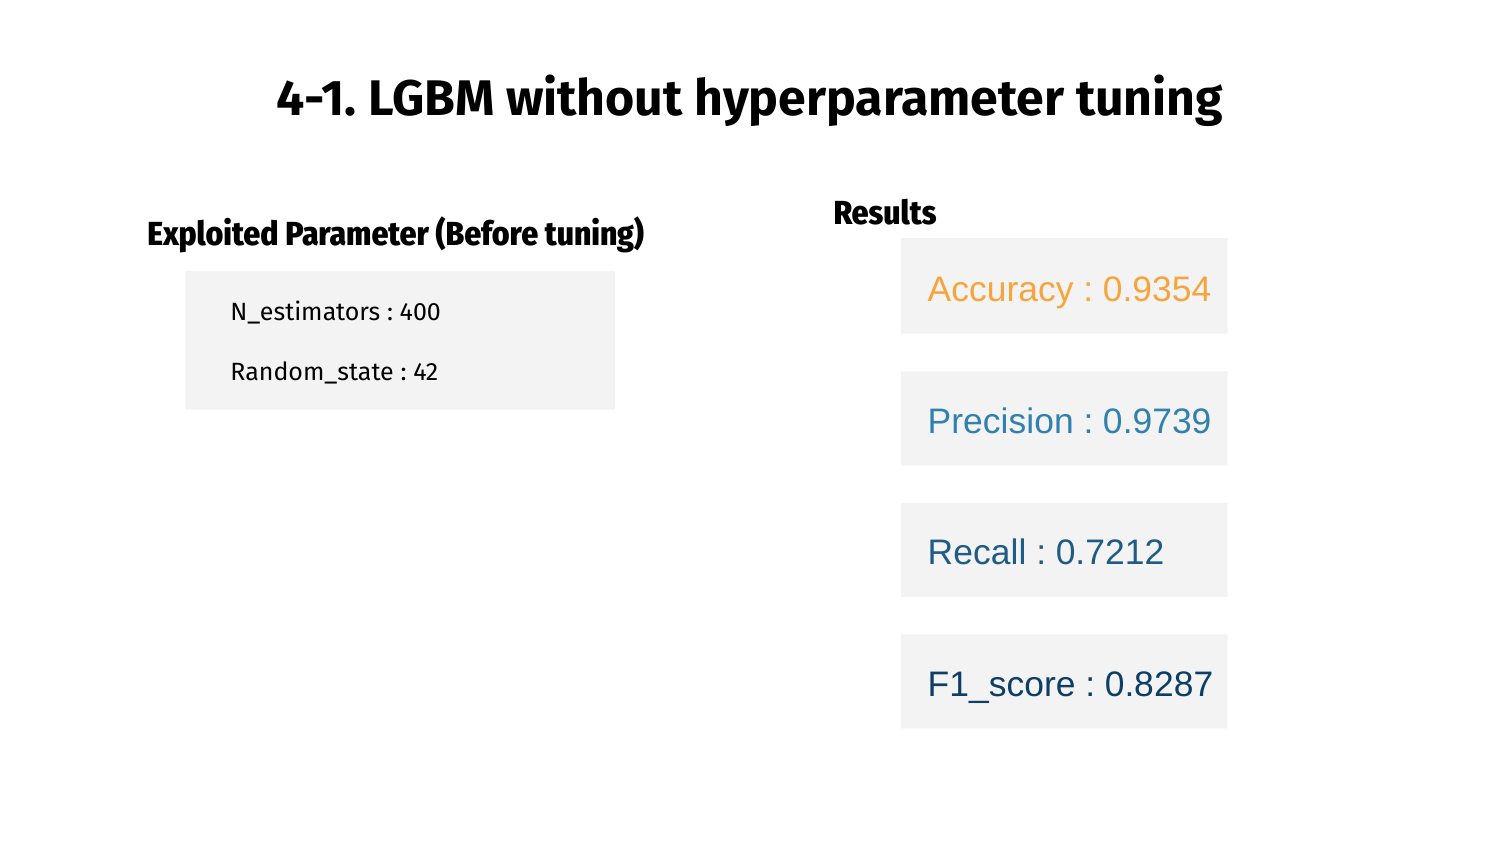

# 4-1. LGBM without hyperparameter tuning
Results
Exploited Parameter (Before tuning)

Accuracy : 0.9354
N_estimators : 400

Random_state : 42

Precision : 0.9739

Recall : 0.7212

F1_score : 0.8287